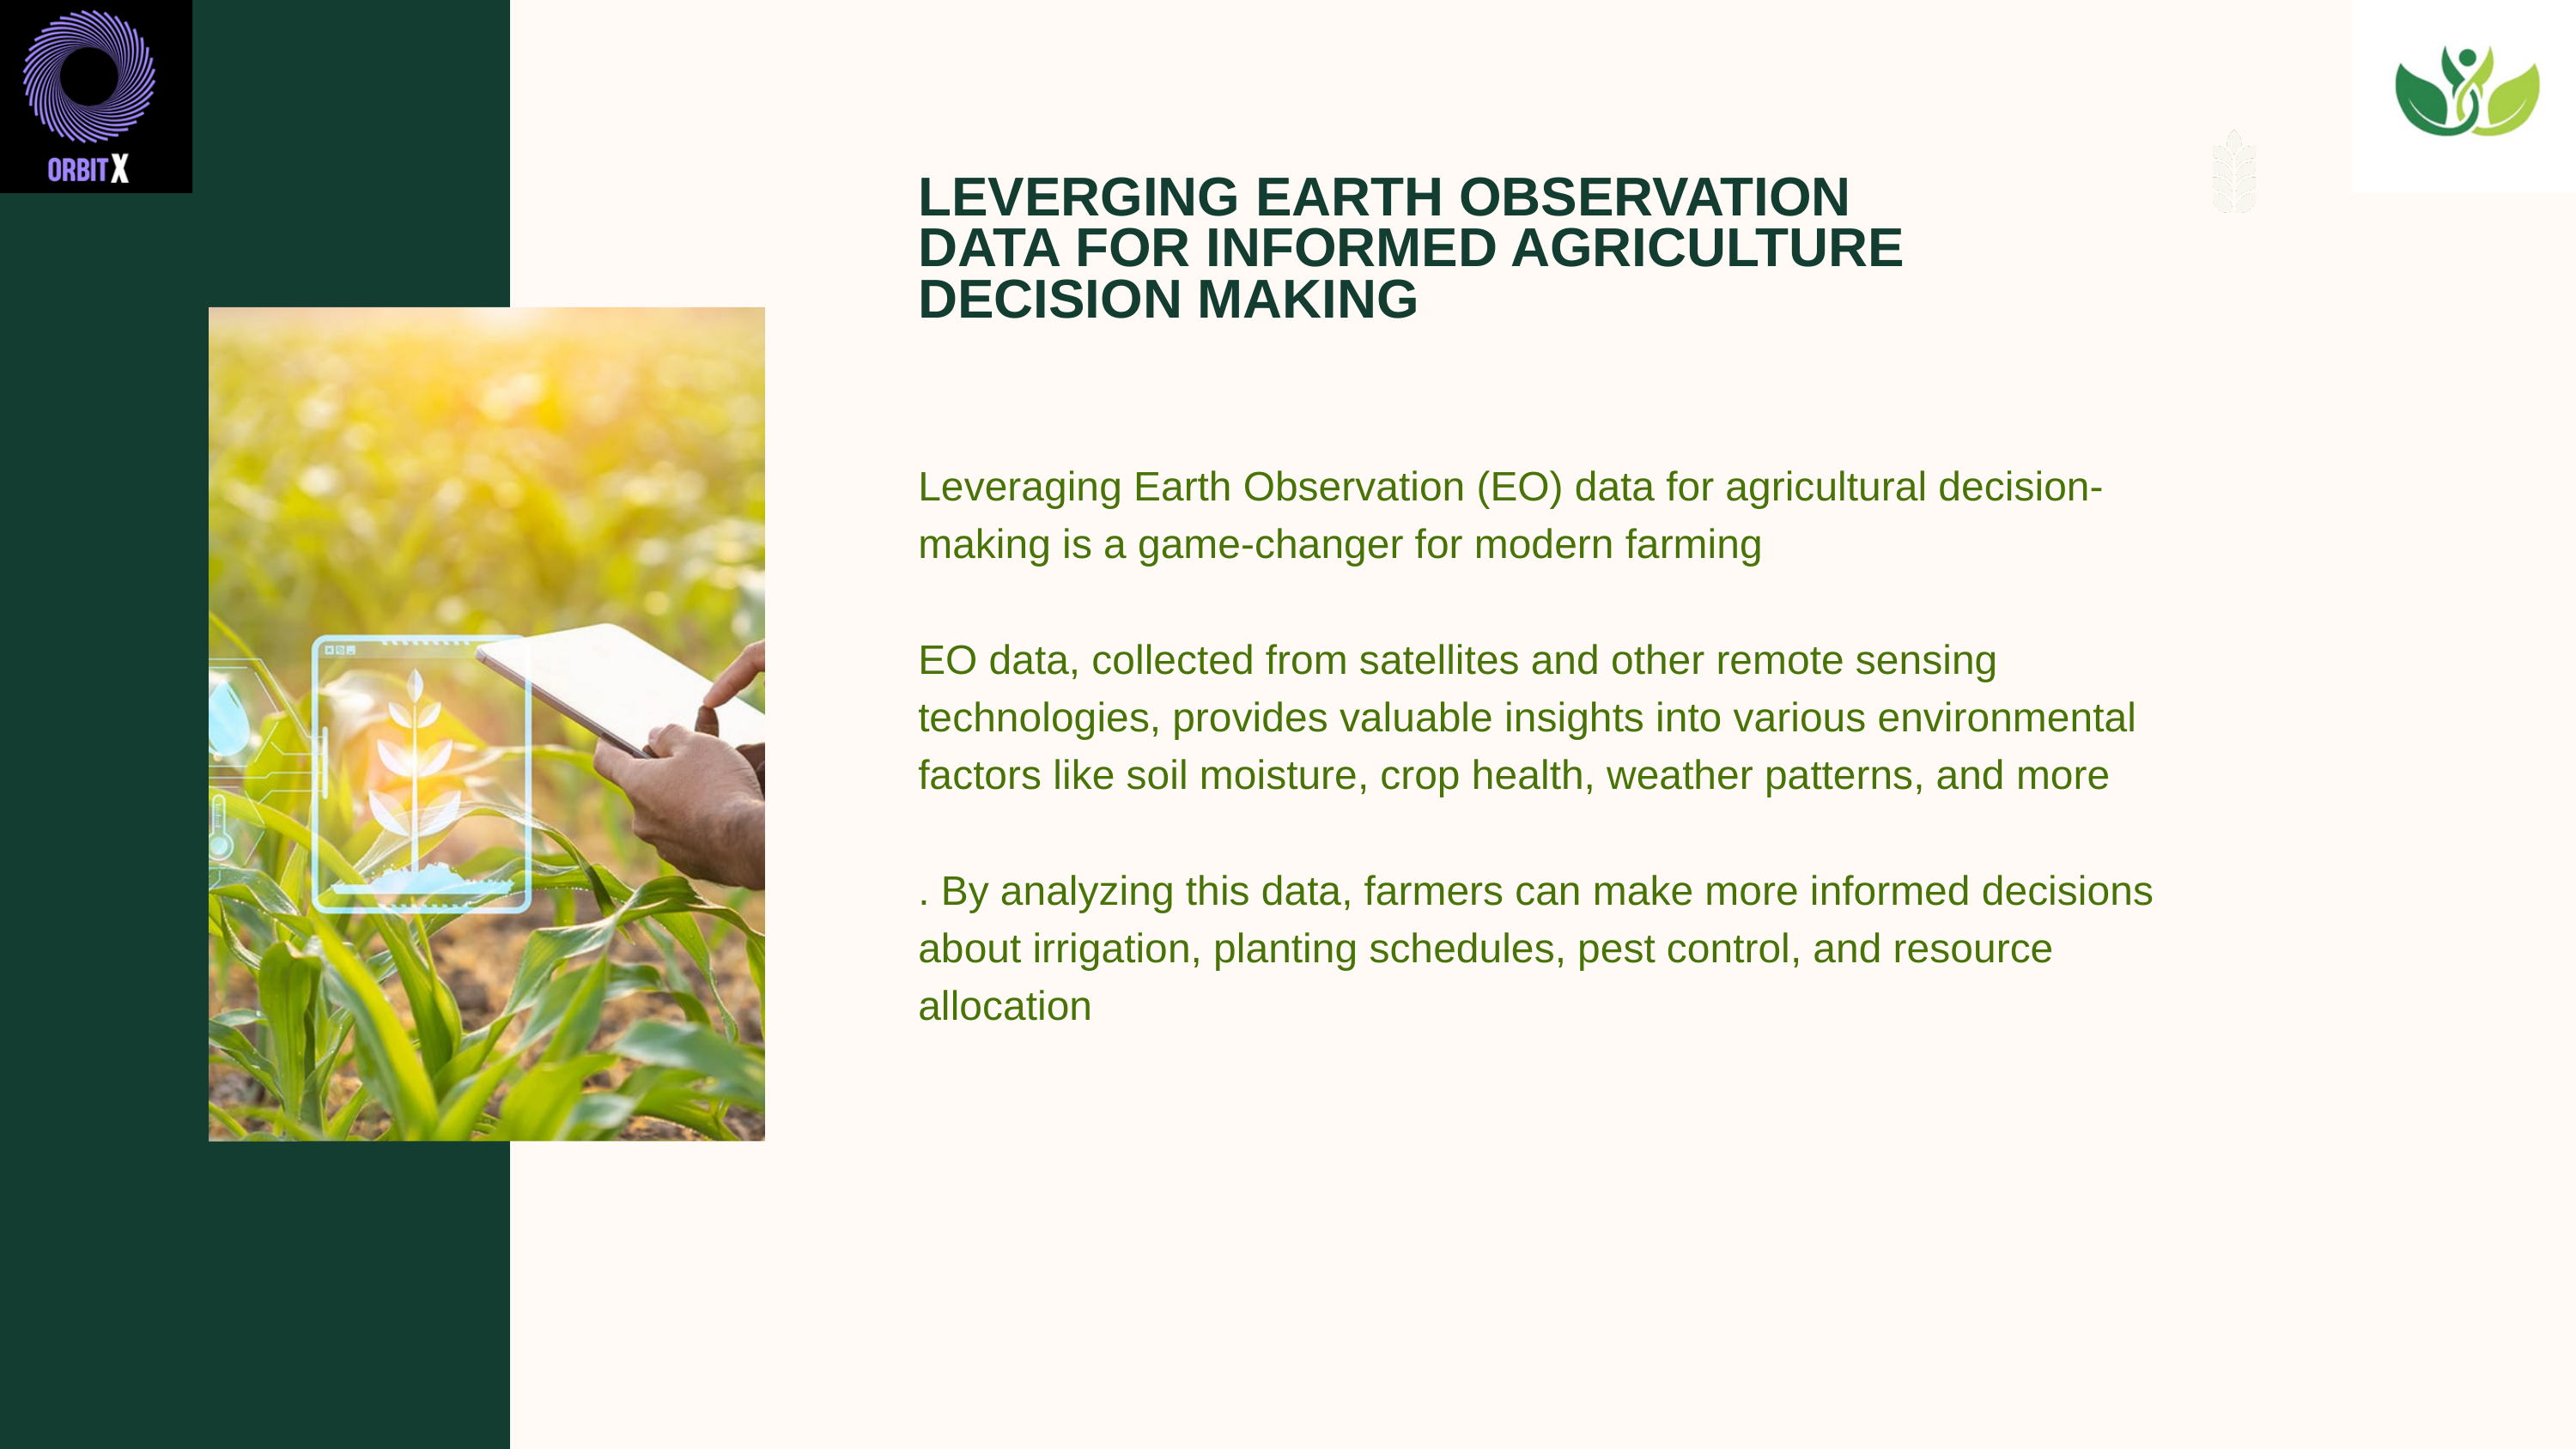

LEVERGING EARTH OBSERVATION DATA FOR INFORMED AGRICULTURE DECISION MAKING

Leveraging Earth Observation (EO) data for agricultural decision-making is a game-changer for modern farming

EO data, collected from satellites and other remote sensing technologies, provides valuable insights into various environmental factors like soil moisture, crop health, weather patterns, and more

. By analyzing this data, farmers can make more informed decisions about irrigation, planting schedules, pest control, and resource allocation